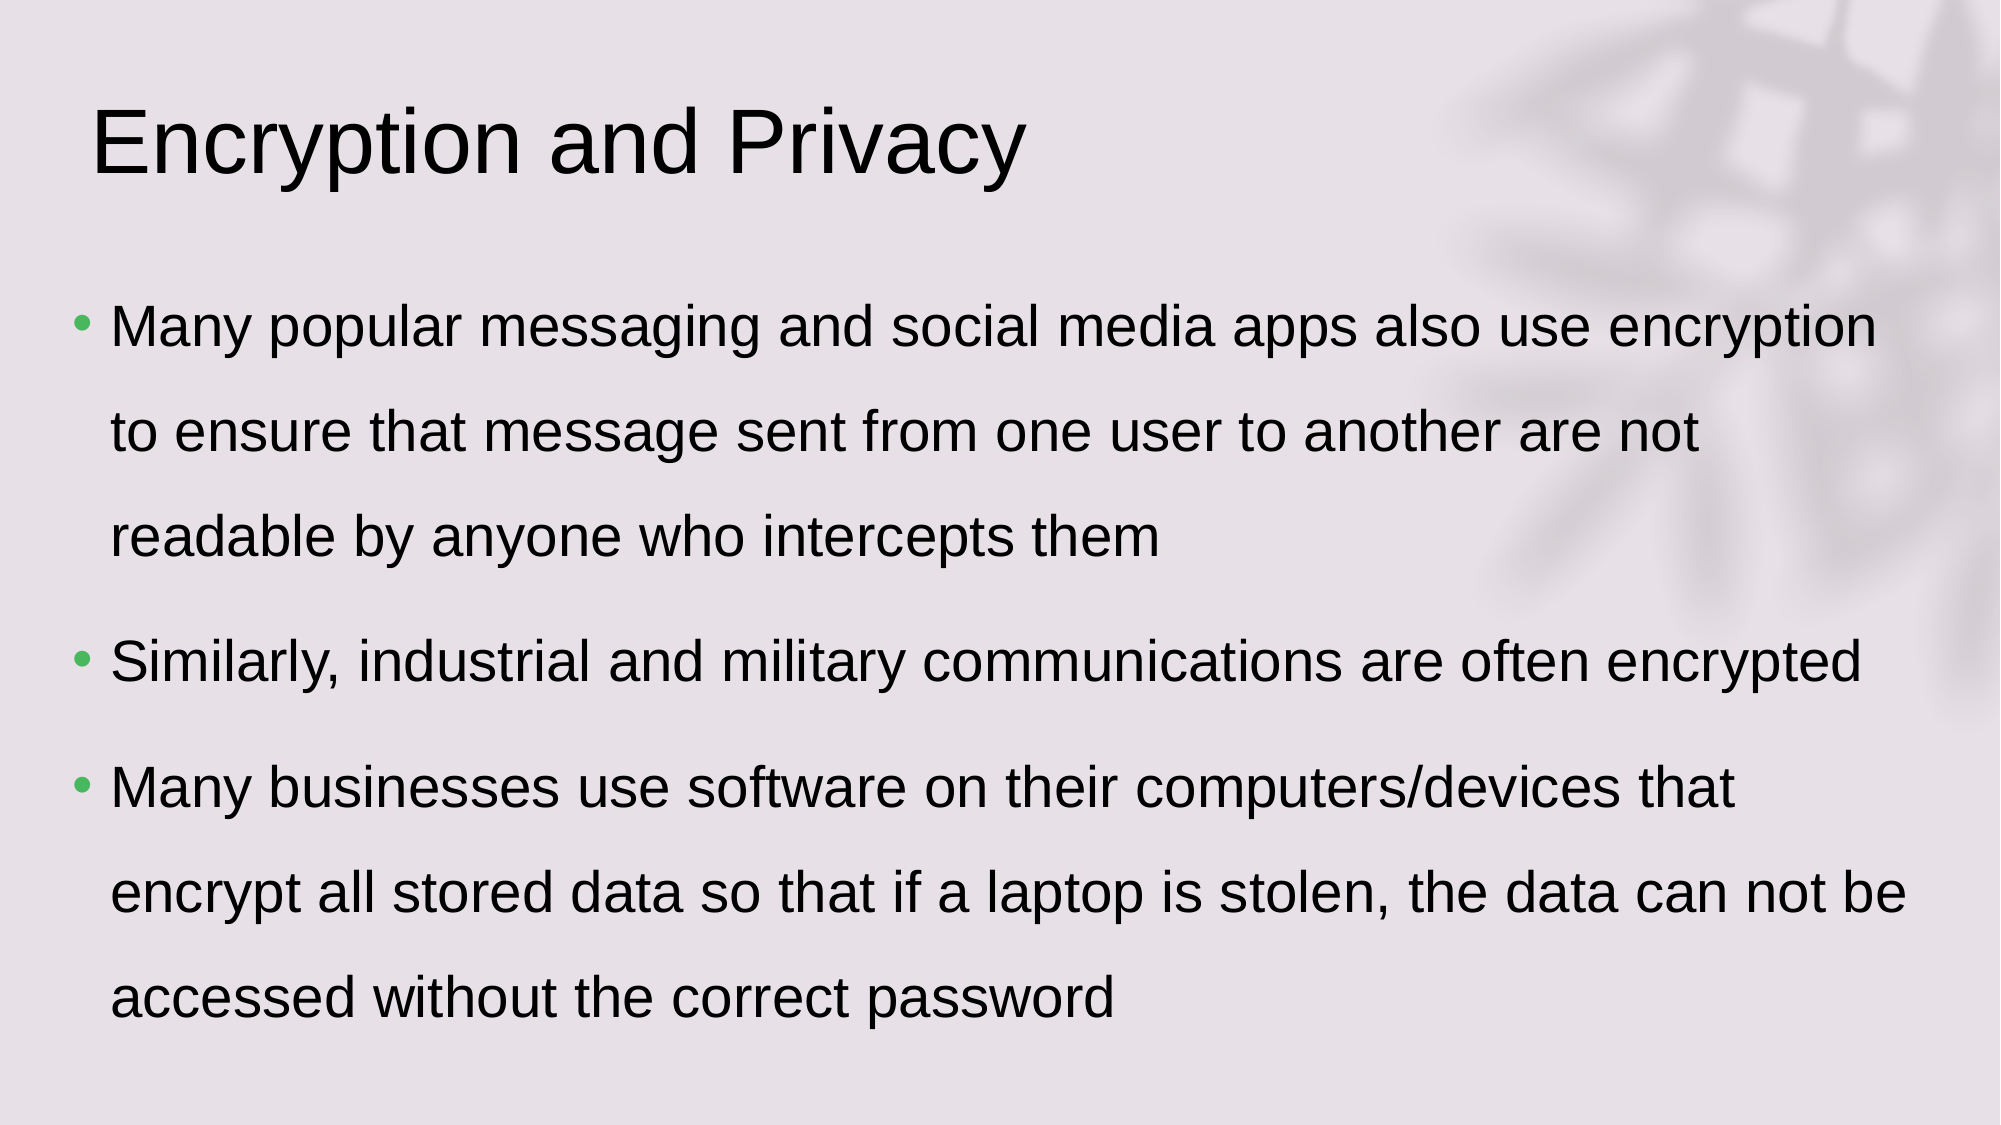

# Encryption and Privacy
Many popular messaging and social media apps also use encryption to ensure that message sent from one user to another are not readable by anyone who intercepts them
Similarly, industrial and military communications are often encrypted
Many businesses use software on their computers/devices that encrypt all stored data so that if a laptop is stolen, the data can not be accessed without the correct password